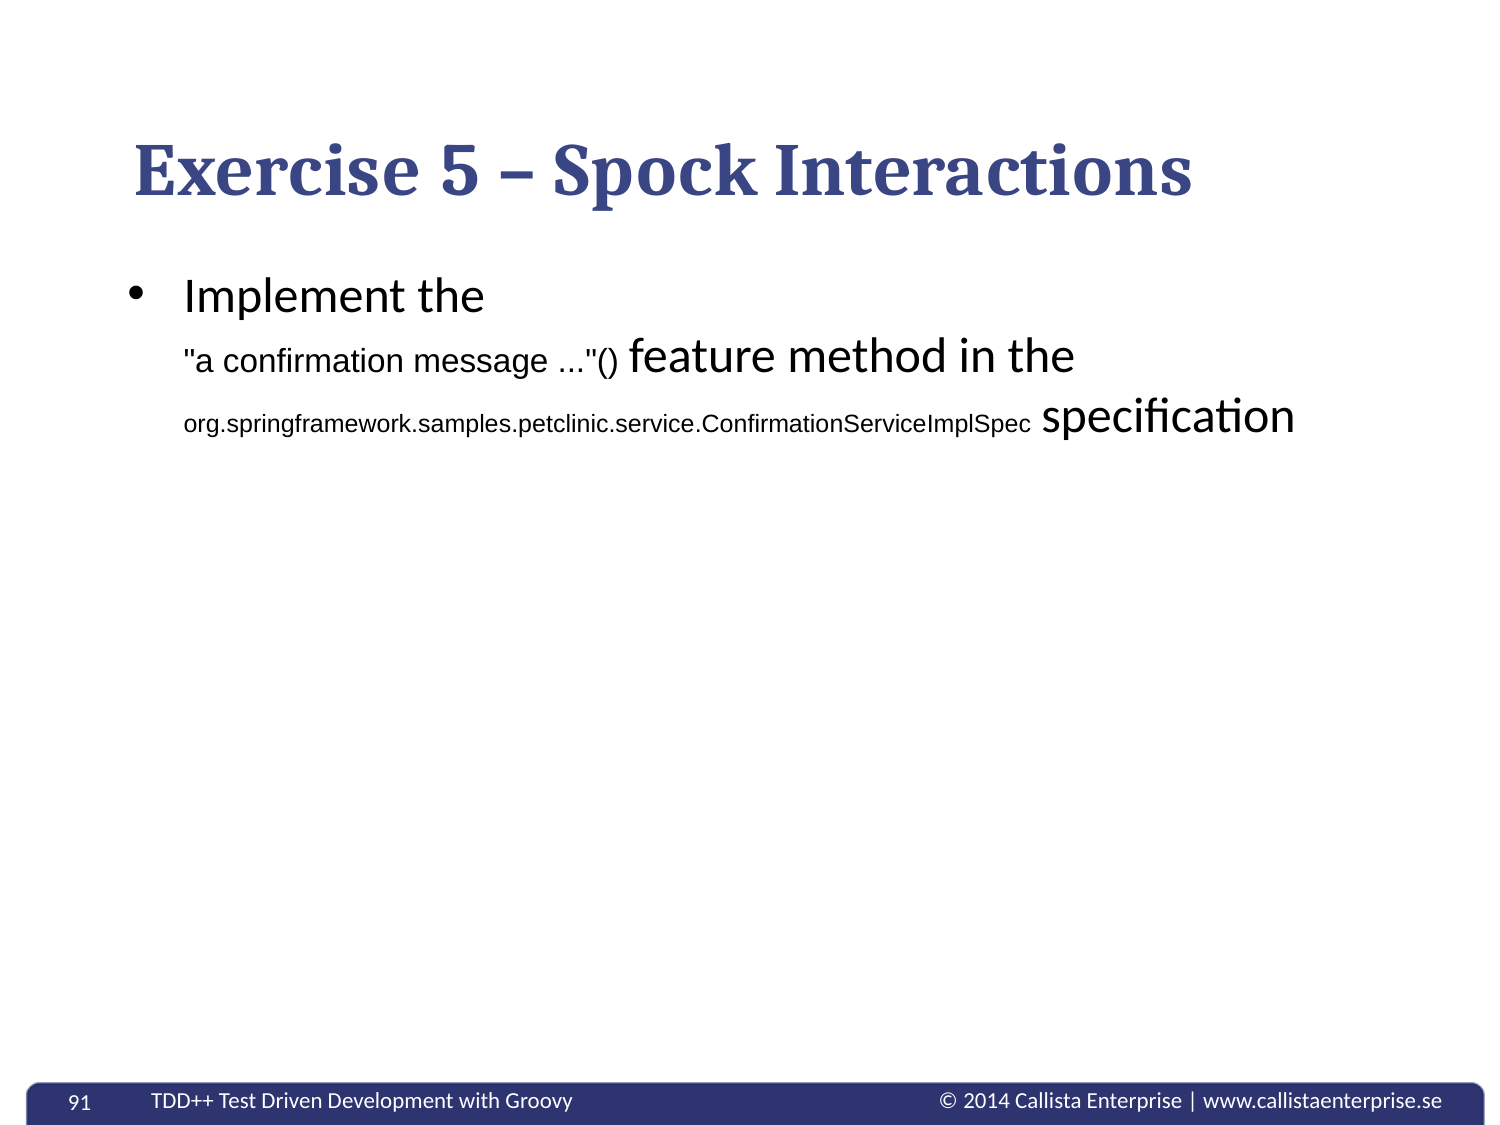

# Exercise 5 – Spock Interactions
Implement the
"a confirmation message ..."() feature method in the org.springframework.samples.petclinic.service.ConfirmationServiceImplSpec specification